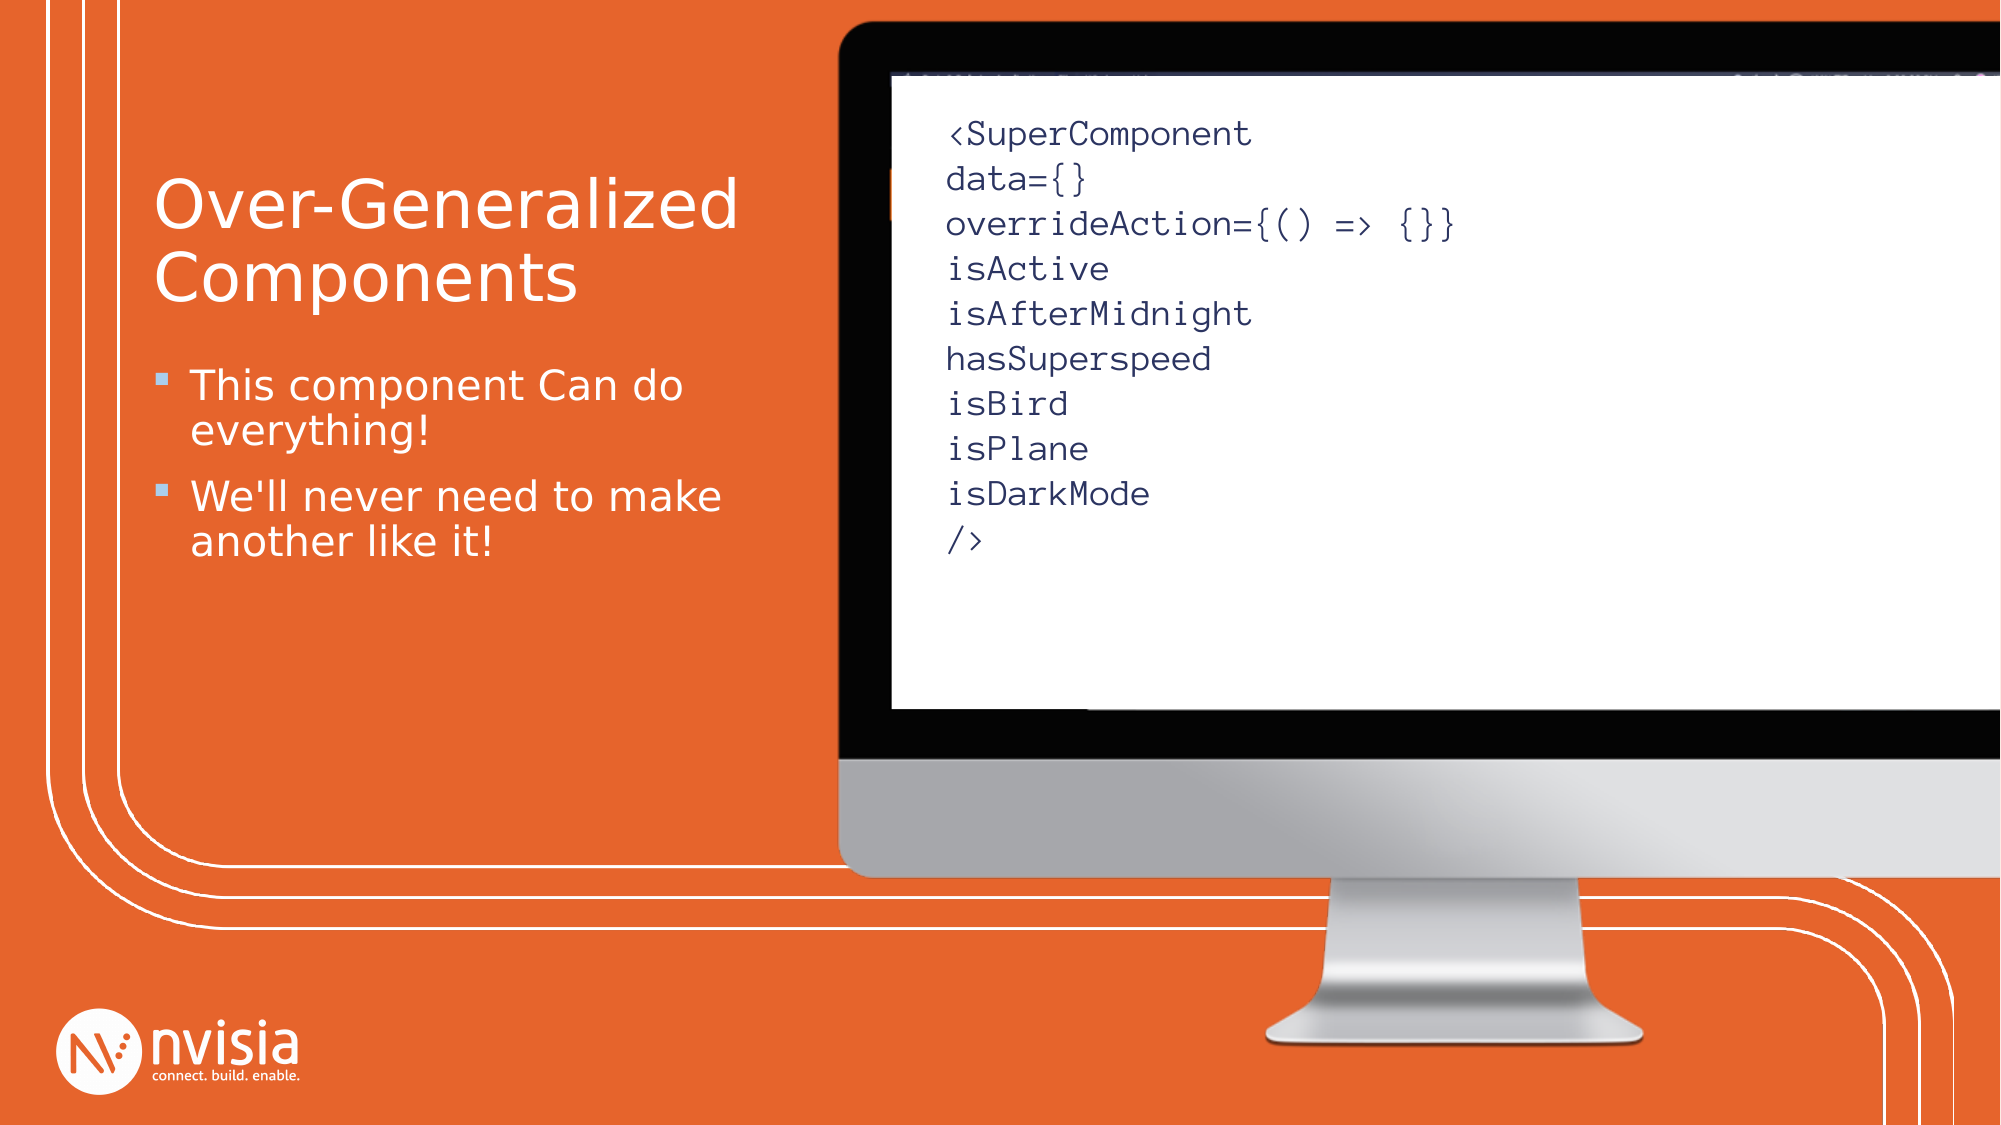

# Over-Generalized Components
<SuperComponent
data={}
overrideAction={() => {}}
isActive
isAfterMidnight
hasSuperspeed
isBird
isPlane
isDarkMode
/>
This component Can do everything!
We'll never need to make another like it!